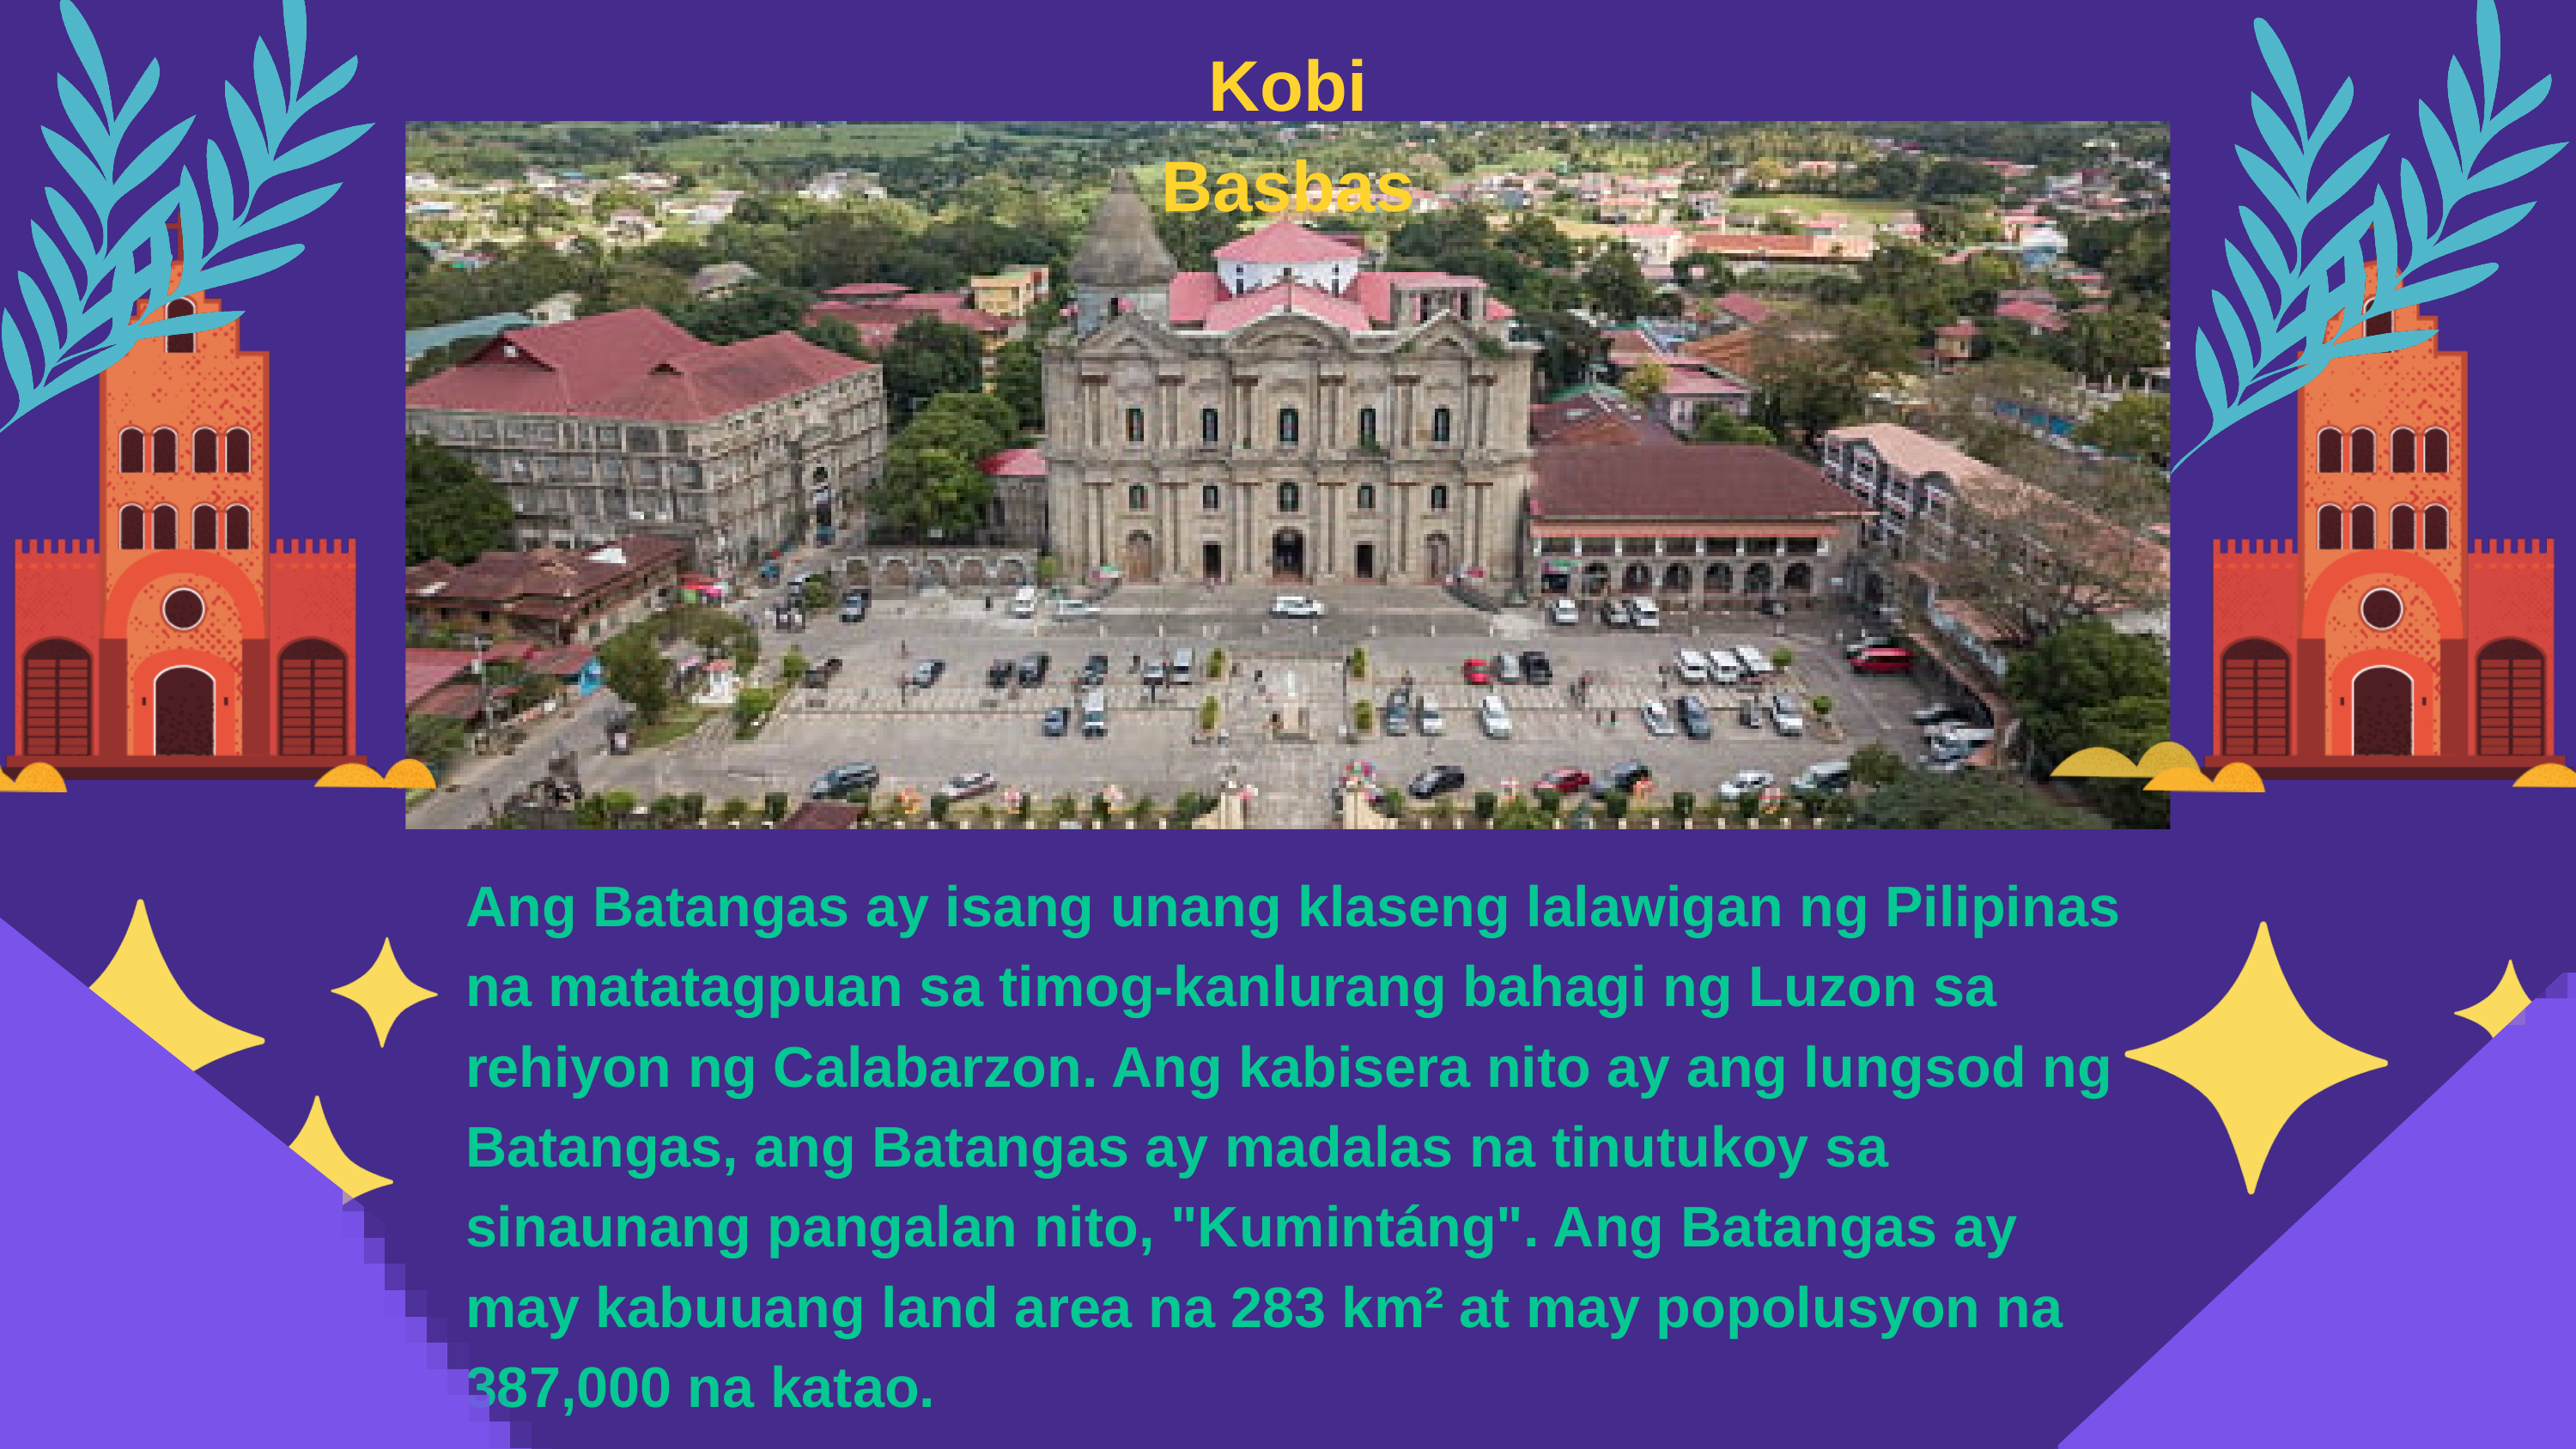

Kobi Basbas

Ang Batangas ay isang unang klaseng lalawigan ng Pilipinas
na matatagpuan sa timog-kanlurang bahagi ng Luzon sa
rehiyon ng Calabarzon. Ang kabisera nito ay ang lungsod ng
Batangas, ang Batangas ay madalas na tinutukoy sa
sinaunang pangalan nito, "Kumintáng". Ang Batangas ay
may kabuuang land area na 283 km² at may popolusyon na
387,000 na katao.